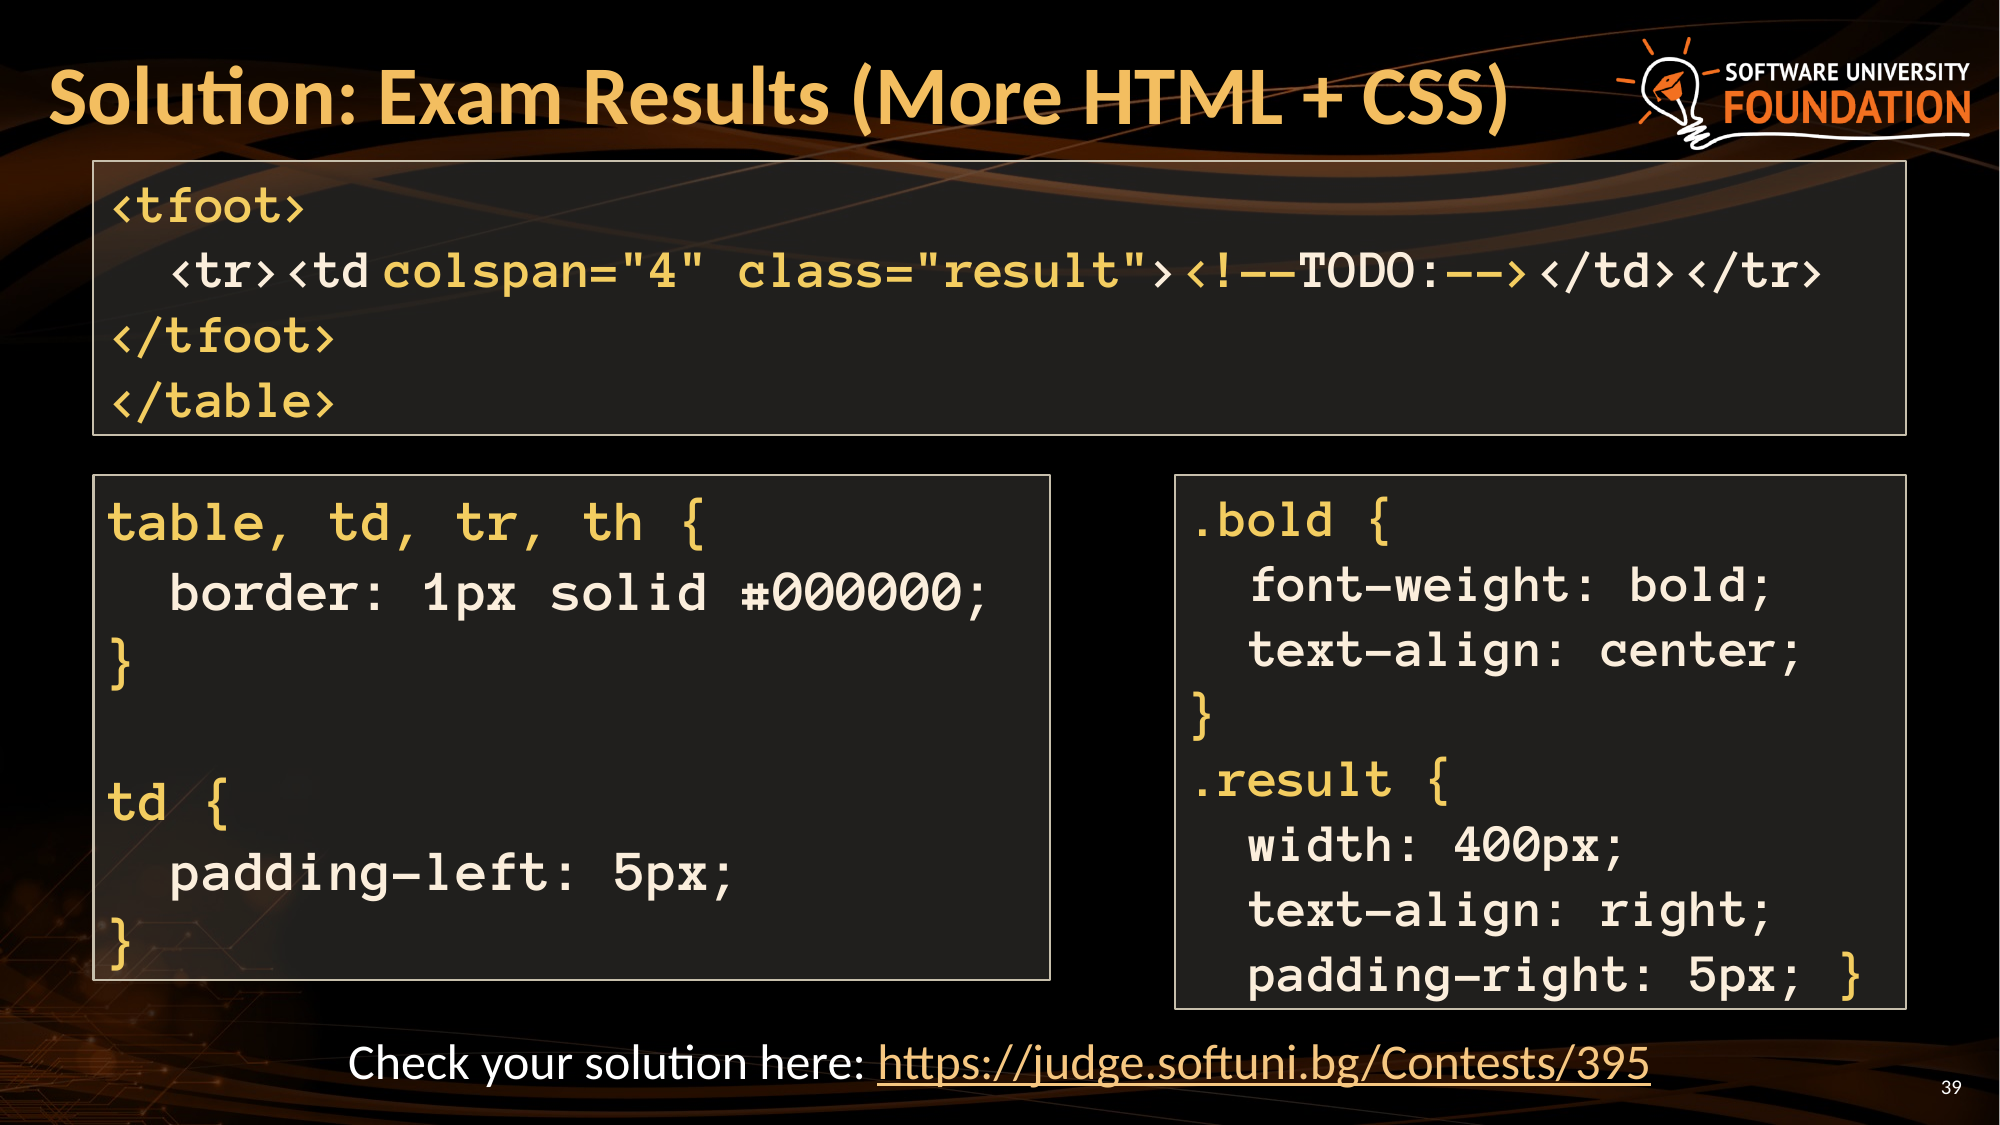

# Solution: Exam Results (More HTML + CSS)
<tfoot>
  <tr><td colspan="4" class="result"><!--TODO:--></td></tr>
</tfoot>
</table>
table, td, tr, th {
  border: 1px solid #000000;
}

td {
  padding-left: 5px;
}
.bold {
  font-weight: bold;
  text-align: center;
}
.result {
  width: 400px;
  text-align: right;
  padding-right: 5px; }
Check your solution here: https://judge.softuni.bg/Contests/395
39